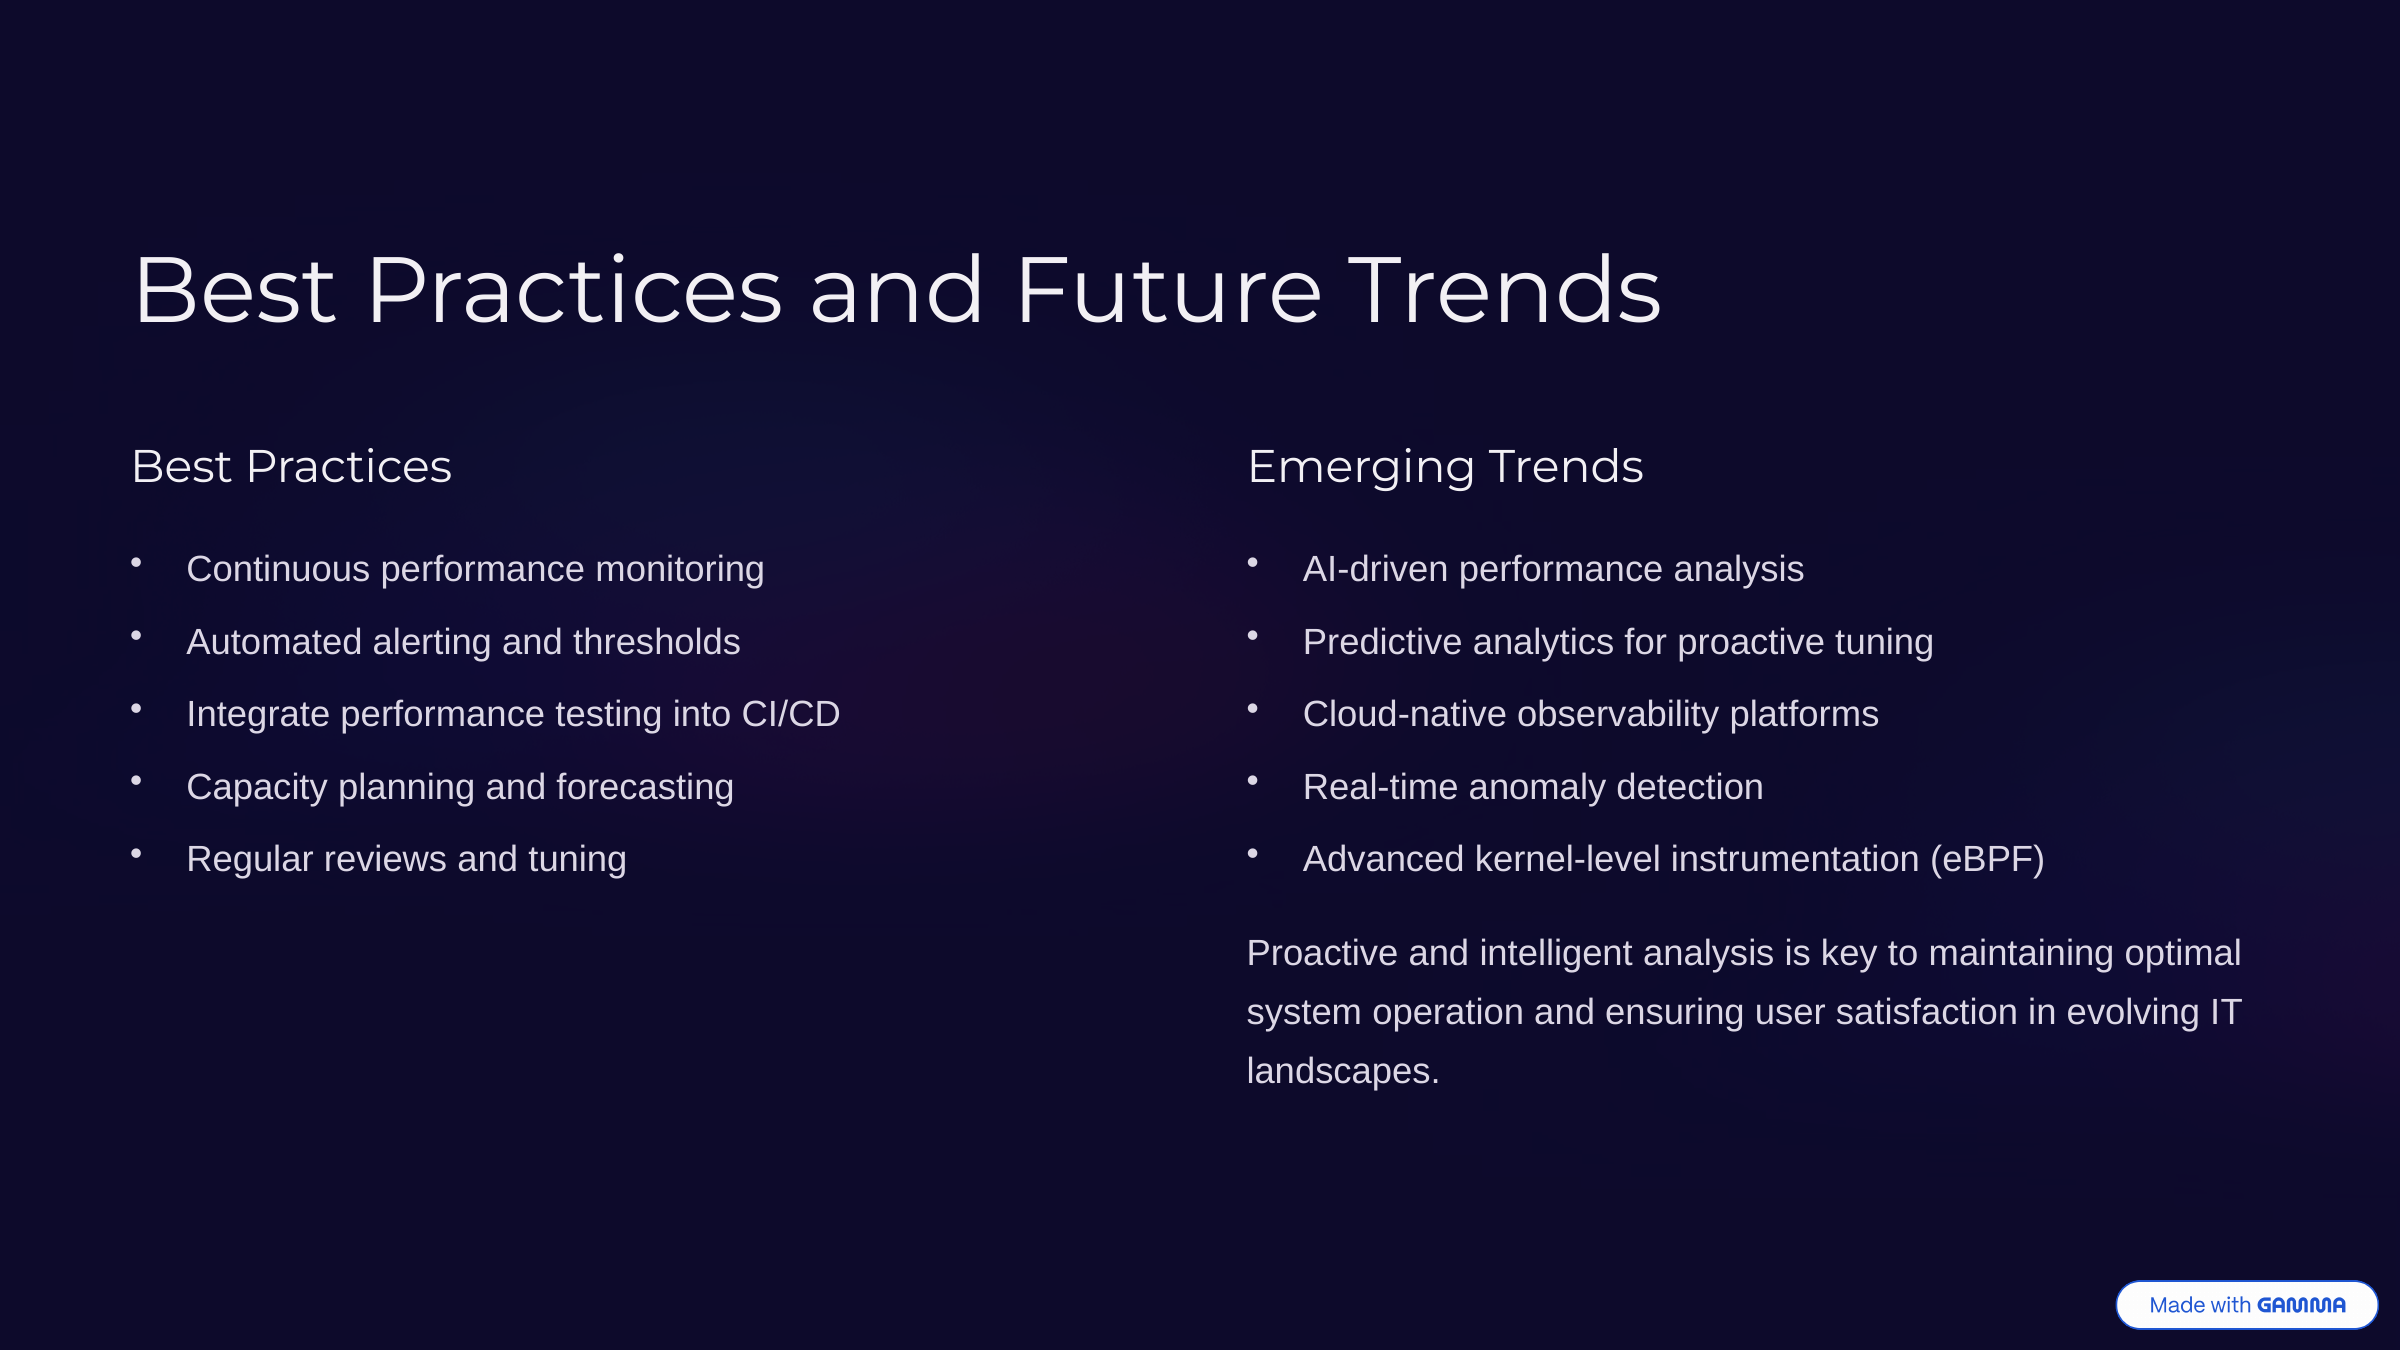

Best Practices and Future Trends
Best Practices
Emerging Trends
Continuous performance monitoring
AI-driven performance analysis
Automated alerting and thresholds
Predictive analytics for proactive tuning
Integrate performance testing into CI/CD
Cloud-native observability platforms
Capacity planning and forecasting
Real-time anomaly detection
Regular reviews and tuning
Advanced kernel-level instrumentation (eBPF)
Proactive and intelligent analysis is key to maintaining optimal system operation and ensuring user satisfaction in evolving IT landscapes.